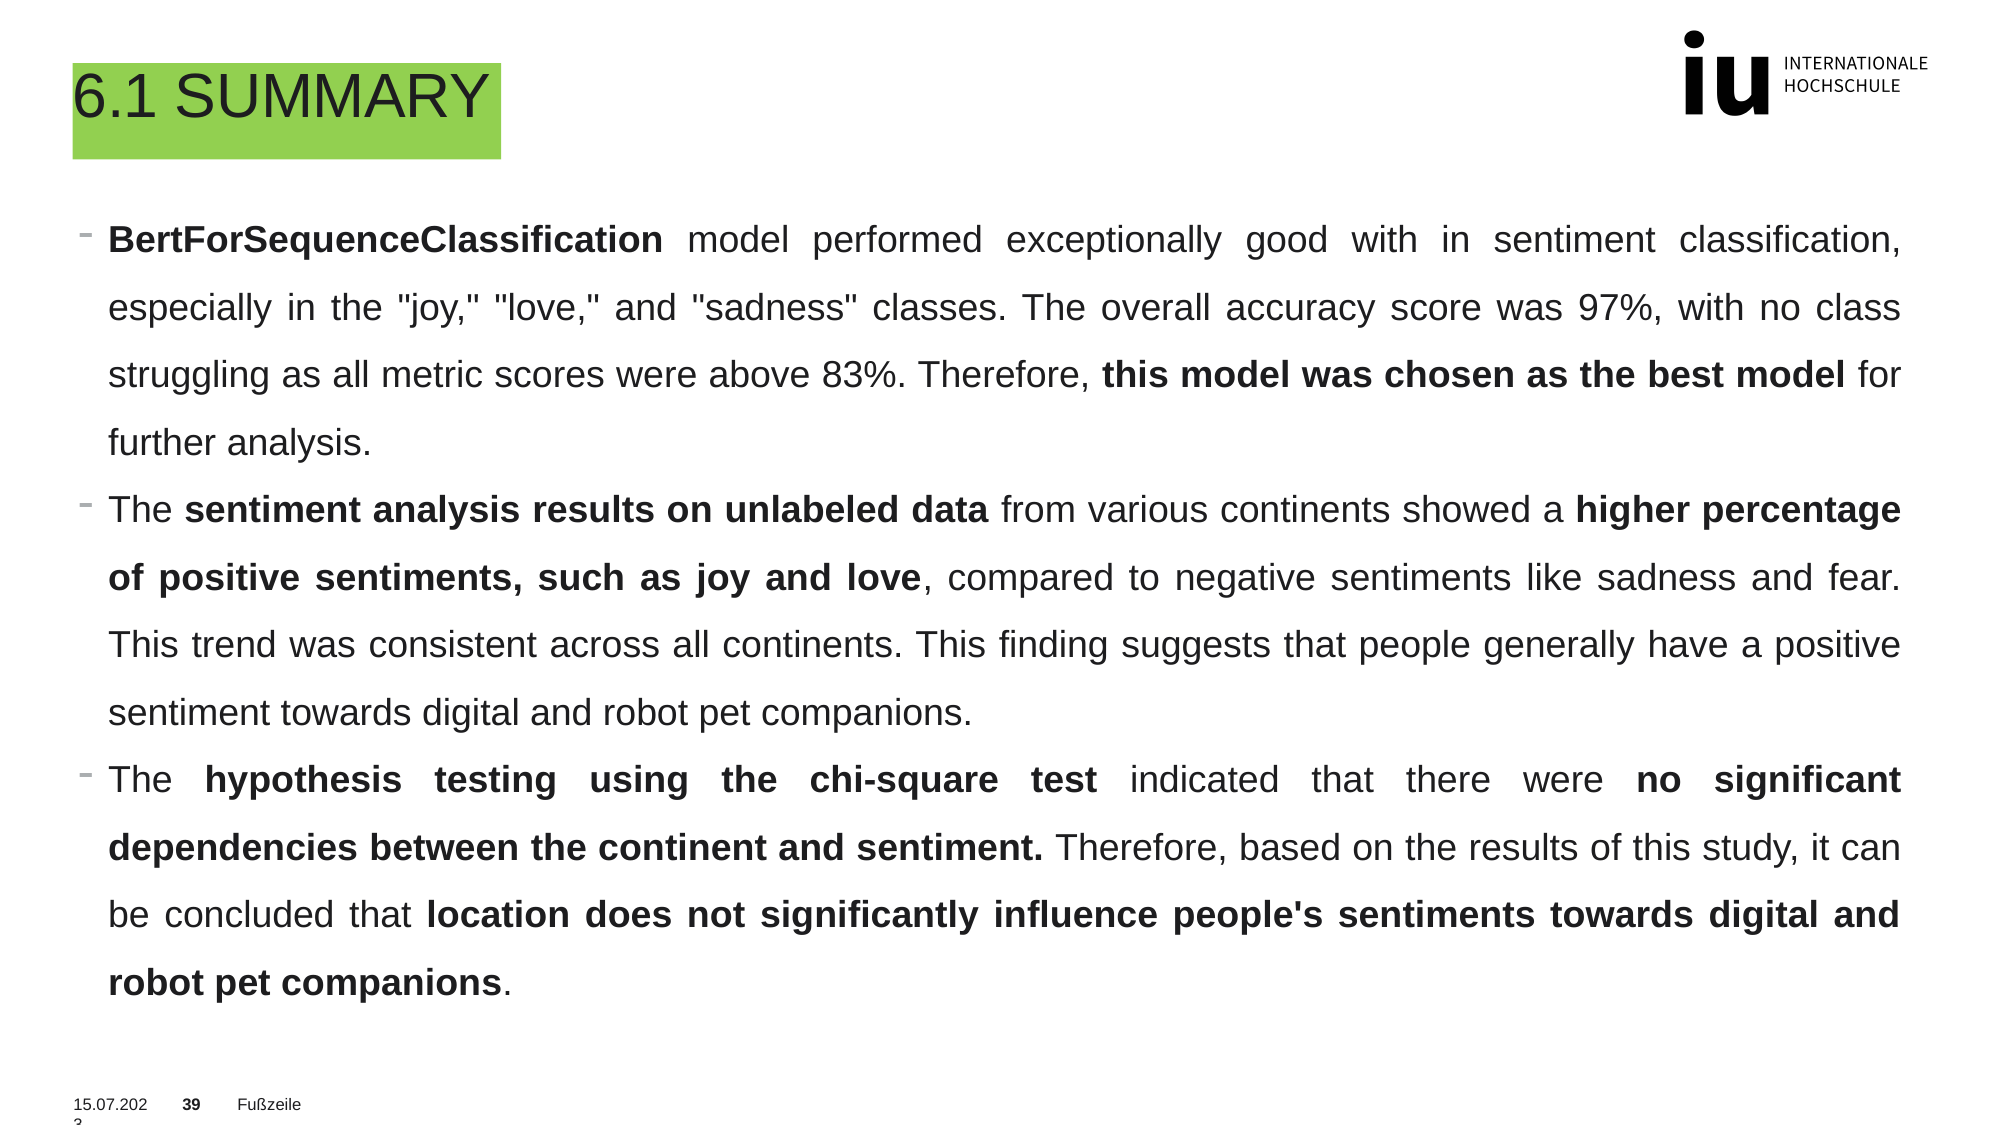

# 6.1 Summary
BertForSequenceClassification model performed exceptionally good with in sentiment classification, especially in the "joy," "love," and "sadness" classes. The overall accuracy score was 97%, with no class struggling as all metric scores were above 83%. Therefore, this model was chosen as the best model for further analysis.
The sentiment analysis results on unlabeled data from various continents showed a higher percentage of positive sentiments, such as joy and love, compared to negative sentiments like sadness and fear. This trend was consistent across all continents. This finding suggests that people generally have a positive sentiment towards digital and robot pet companions.
The hypothesis testing using the chi-square test indicated that there were no significant dependencies between the continent and sentiment. Therefore, based on the results of this study, it can be concluded that location does not significantly influence people's sentiments towards digital and robot pet companions.

15.07.2023
39
Fußzeile